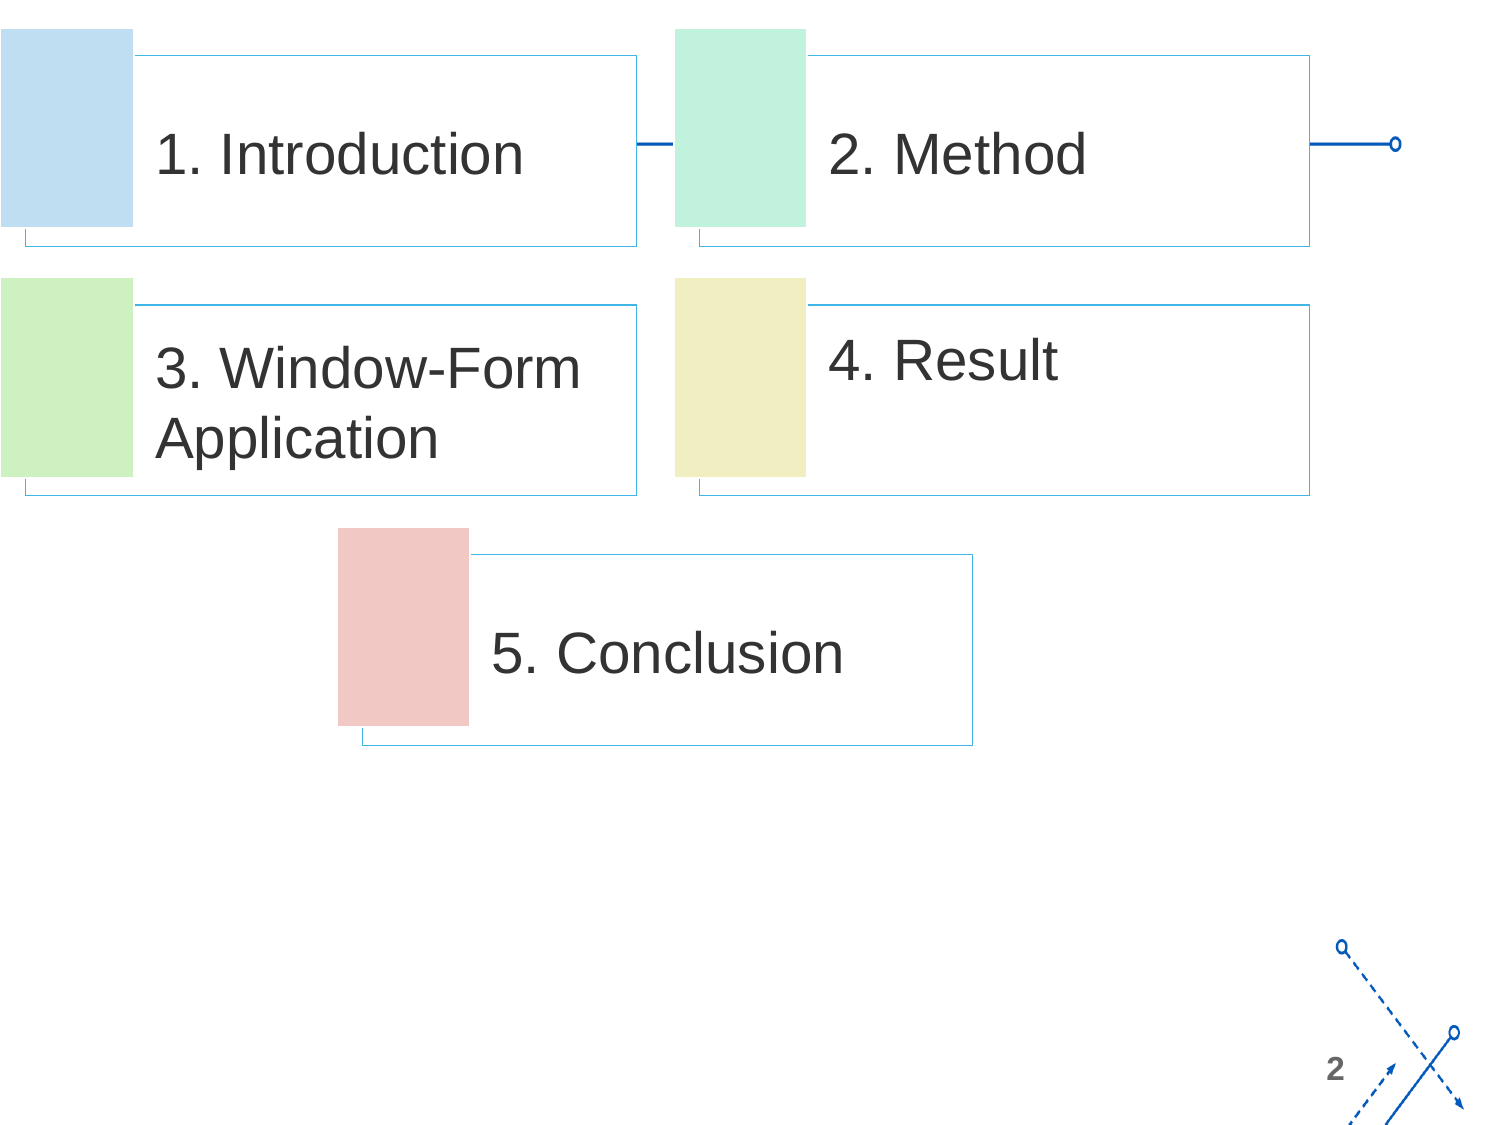

# Content
1. Introduction
2. Method
3. Window-Form Application
4. Result

5. Conclusion